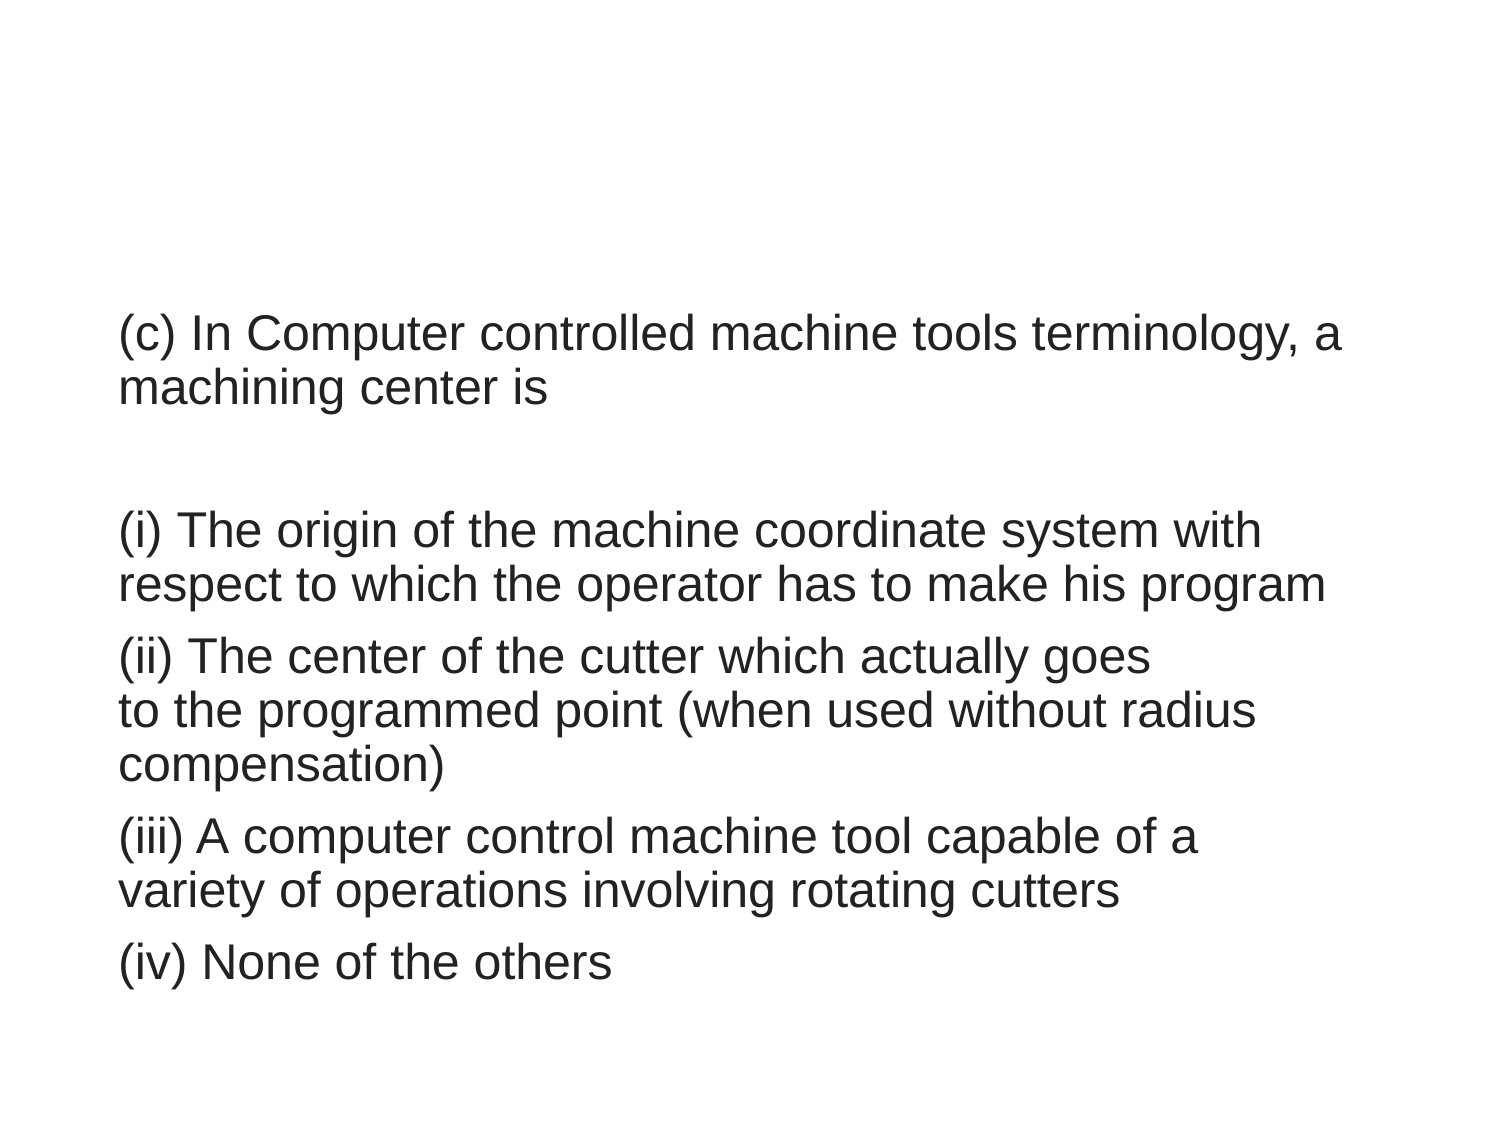

#
(c) In Computer controlled machine tools terminology, a machining center is

(i) The origin of the machine coordinate system with respect to which the operator has to make his program
(ii) The center of the cutter which actually goes to the programmed point (when used without radius compensation)
(iii) A computer control machine tool capable of a variety of operations involving rotating cutters
(iv) None of the others